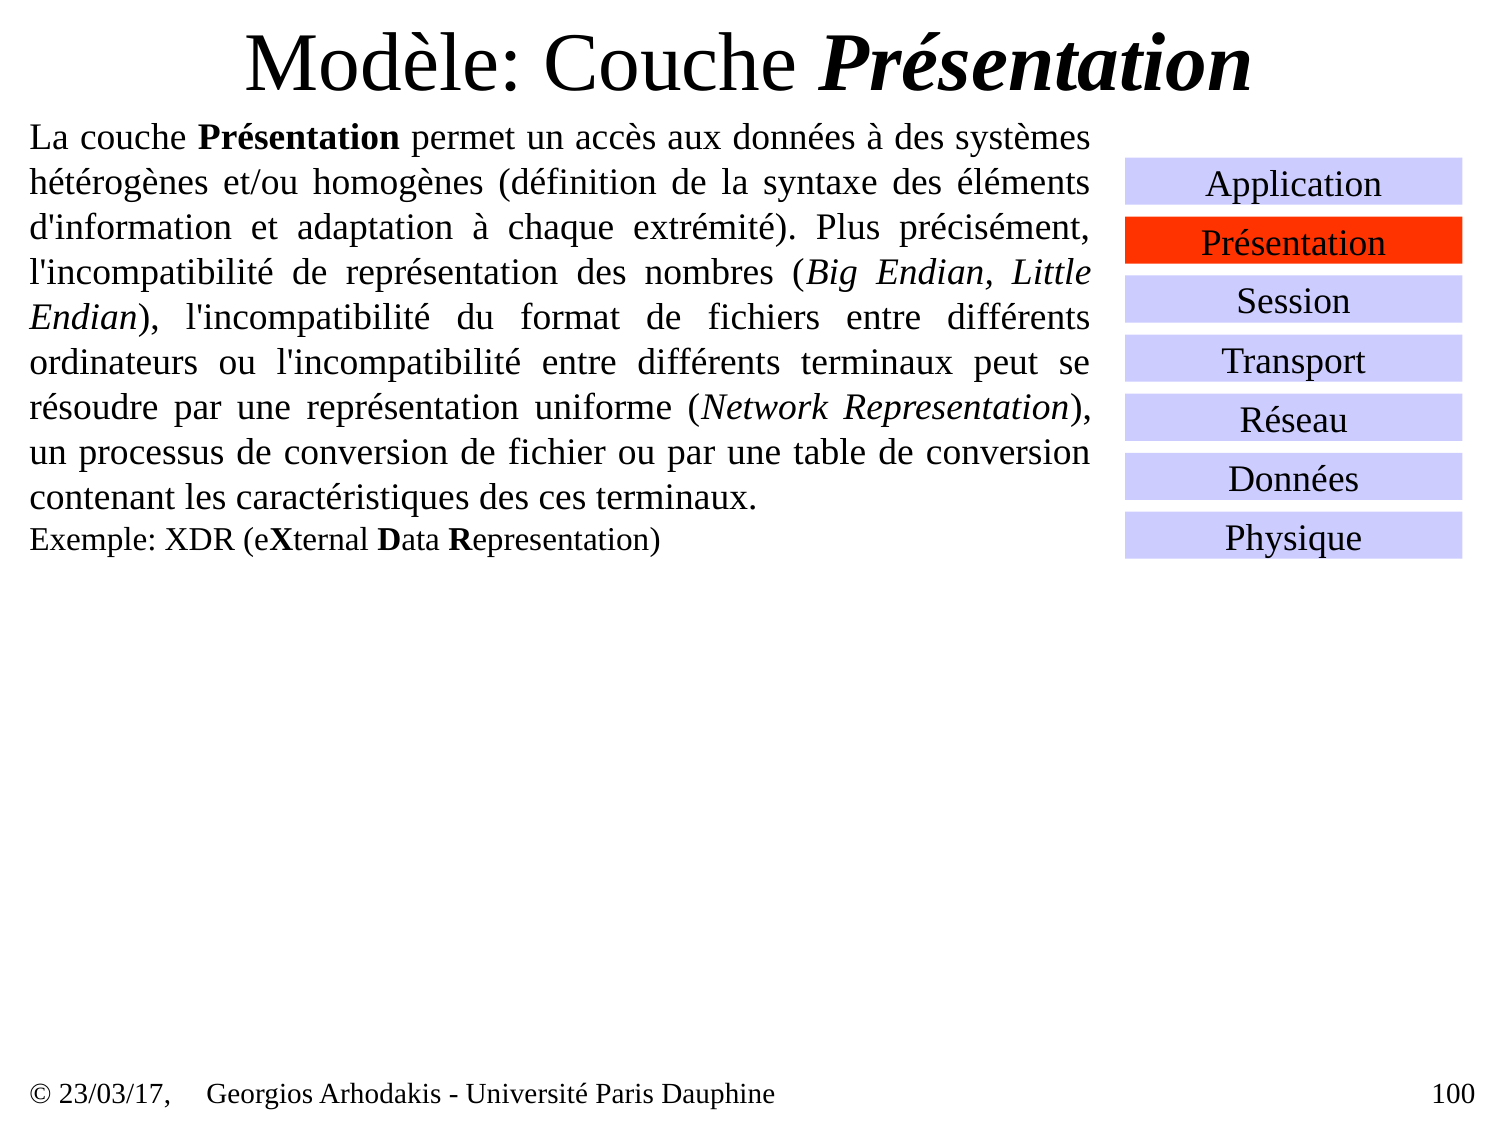

# Modèle: Couche Présentation
La couche Présentation permet un accès aux données à des systèmes hétérogènes et/ou homogènes (définition de la syntaxe des éléments d'information et adaptation à chaque extrémité). Plus précisément, l'incompatibilité de représentation des nombres (Big Endian, Little Endian), l'incompatibilité du format de fichiers entre différents ordinateurs ou l'incompatibilité entre différents terminaux peut se résoudre par une représentation uniforme (Network Representation), un processus de conversion de fichier ou par une table de conversion contenant les caractéristiques des ces terminaux.
Exemple: XDR (eXternal Data Representation)
Application
Présentation
Session
Transport
Réseau
Données
Physique
© 23/03/17,
Georgios Arhodakis - Université Paris Dauphine
100